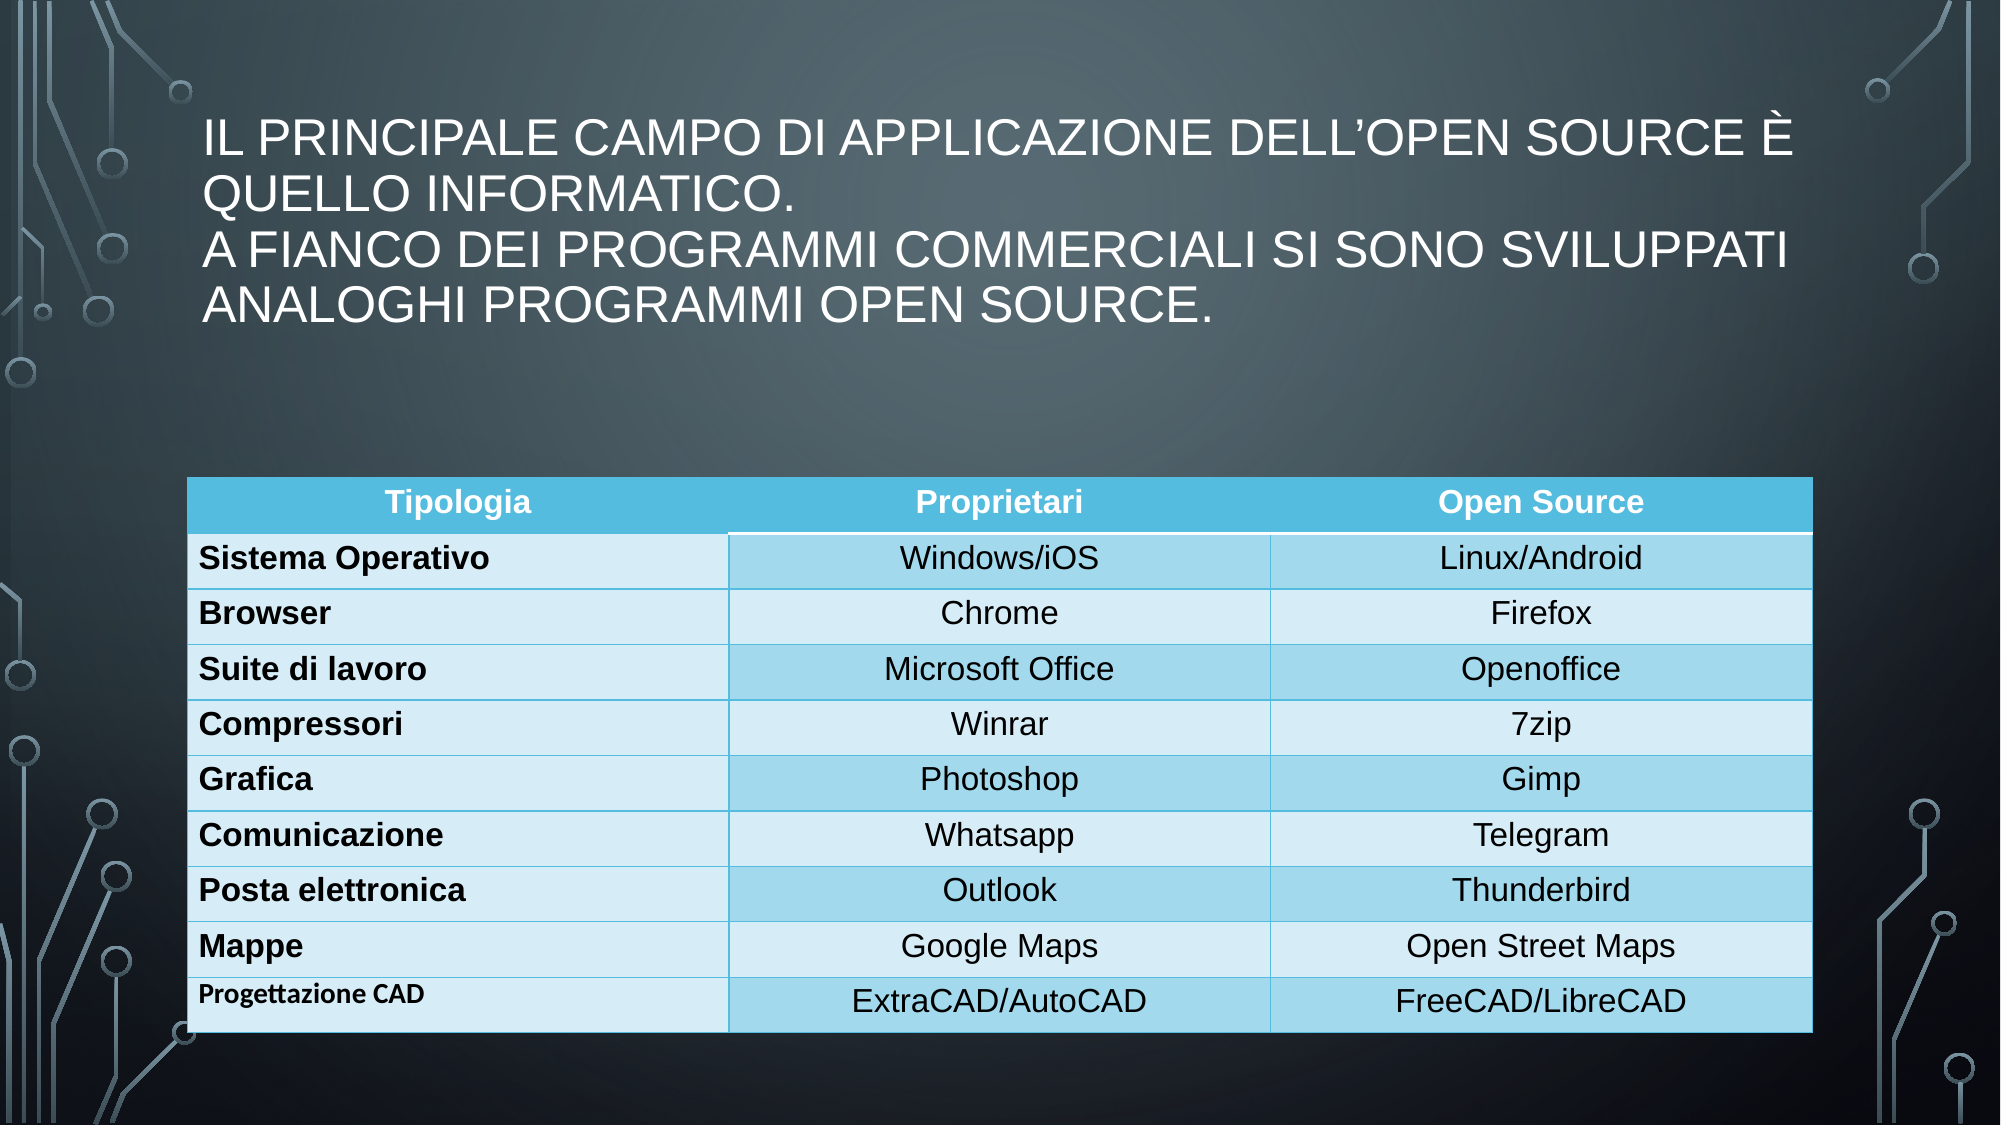

# Il principale campo di applicazione dell’Open Source è quello informatico.
A fianco dei programmi commerciali si sono sviluppati analoghi programmi Open Source.
| Tipologia | Proprietari | Open Source |
| --- | --- | --- |
| Sistema Operativo | Windows/iOS | Linux/Android |
| Browser | Chrome | Firefox |
| Suite di lavoro | Microsoft Office | Openoffice |
| Compressori | Winrar | 7zip |
| Grafica | Photoshop | Gimp |
| Comunicazione | Whatsapp | Telegram |
| Posta elettronica | Outlook | Thunderbird |
| Mappe | Google Maps | Open Street Maps |
| Progettazione CAD | ExtraCAD/AutoCAD | FreeCAD/LibreCAD |